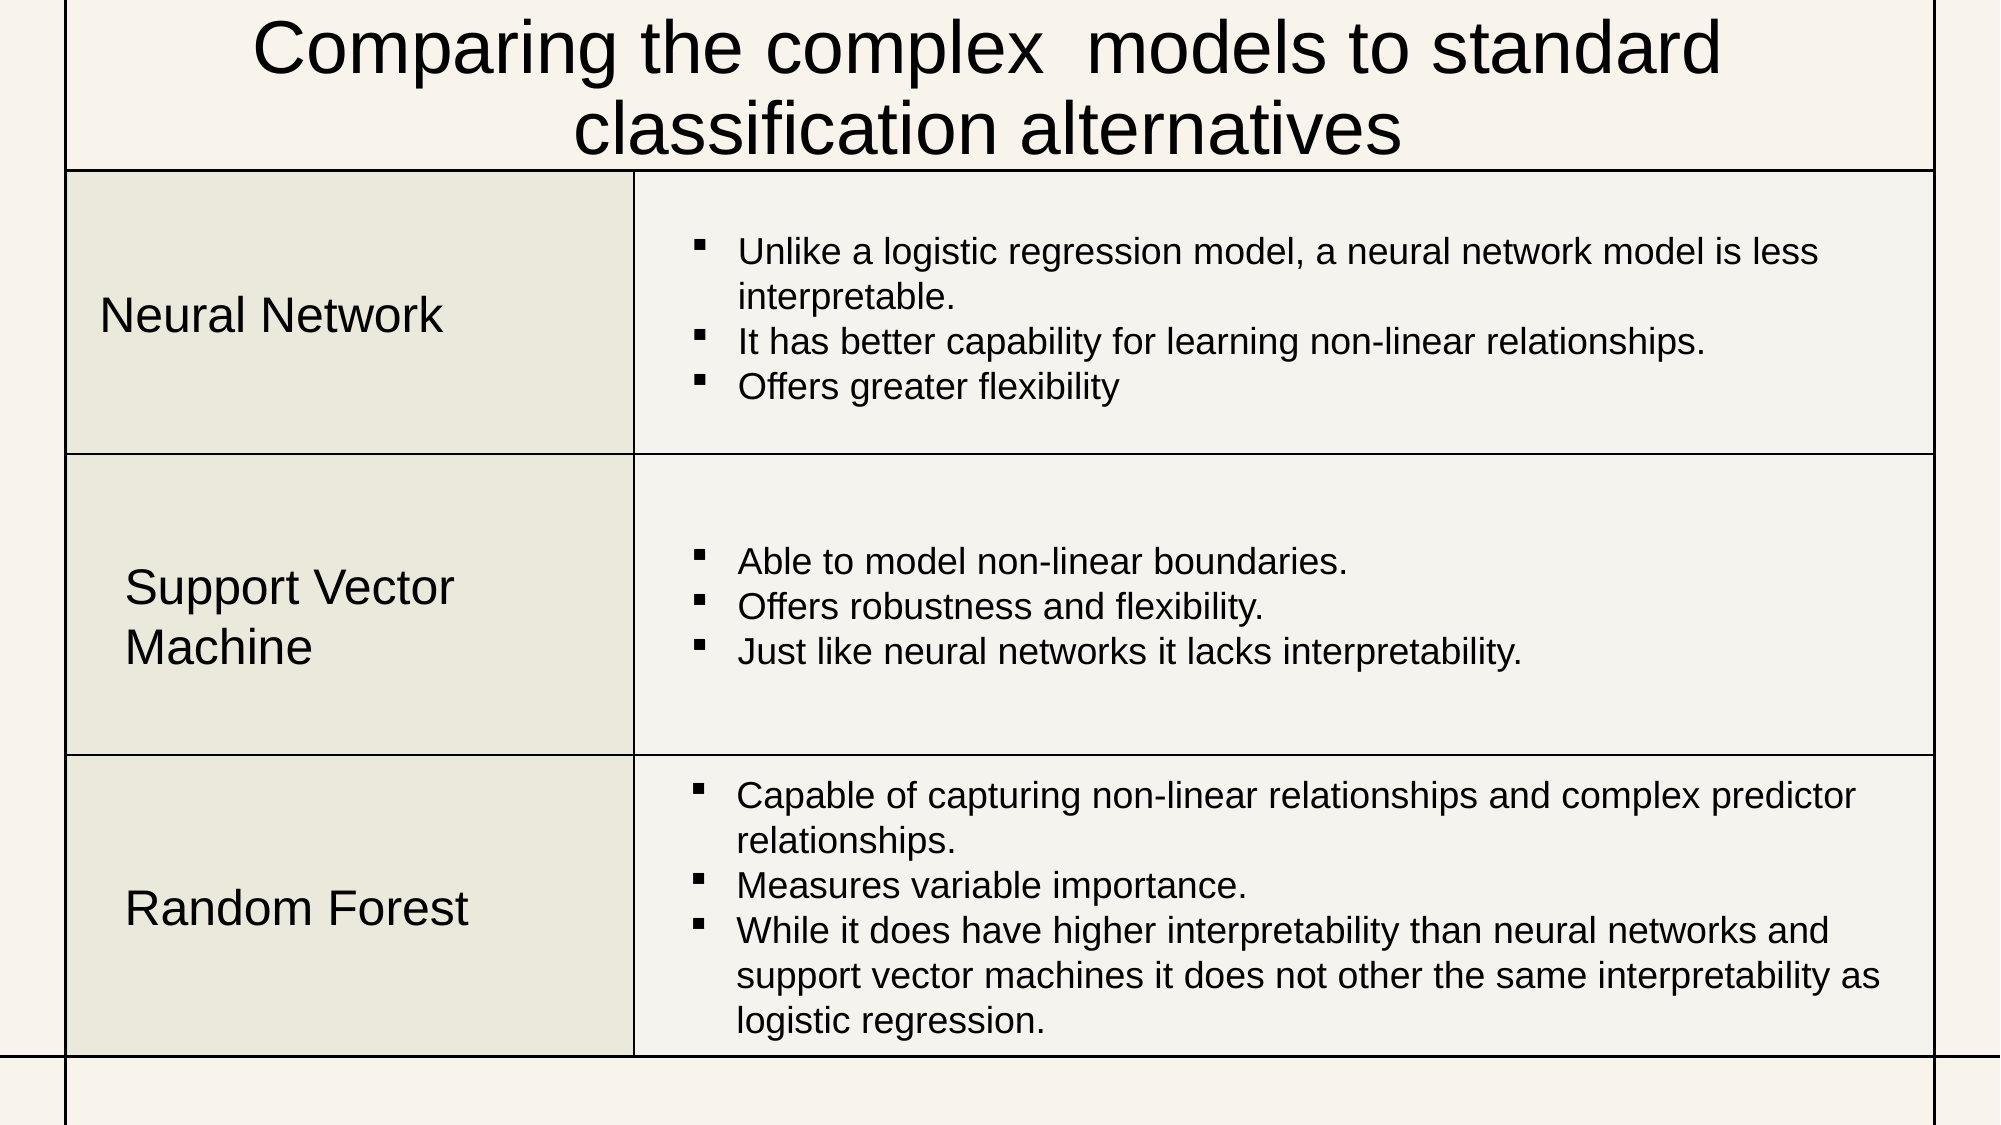

# Comparing the complex  models to standard classification alternatives
Unlike a logistic regression model, a neural network model is less interpretable.
It has better capability for learning non-linear relationships.
Offers greater flexibility
Neural Network
Able to model non-linear boundaries.
Offers robustness and flexibility.
Just like neural networks it lacks interpretability.
Support Vector
Machine
Capable of capturing non-linear relationships and complex predictor relationships.
Measures variable importance.
While it does have higher interpretability than neural networks and support vector machines it does not other the same interpretability as logistic regression.
Random Forest